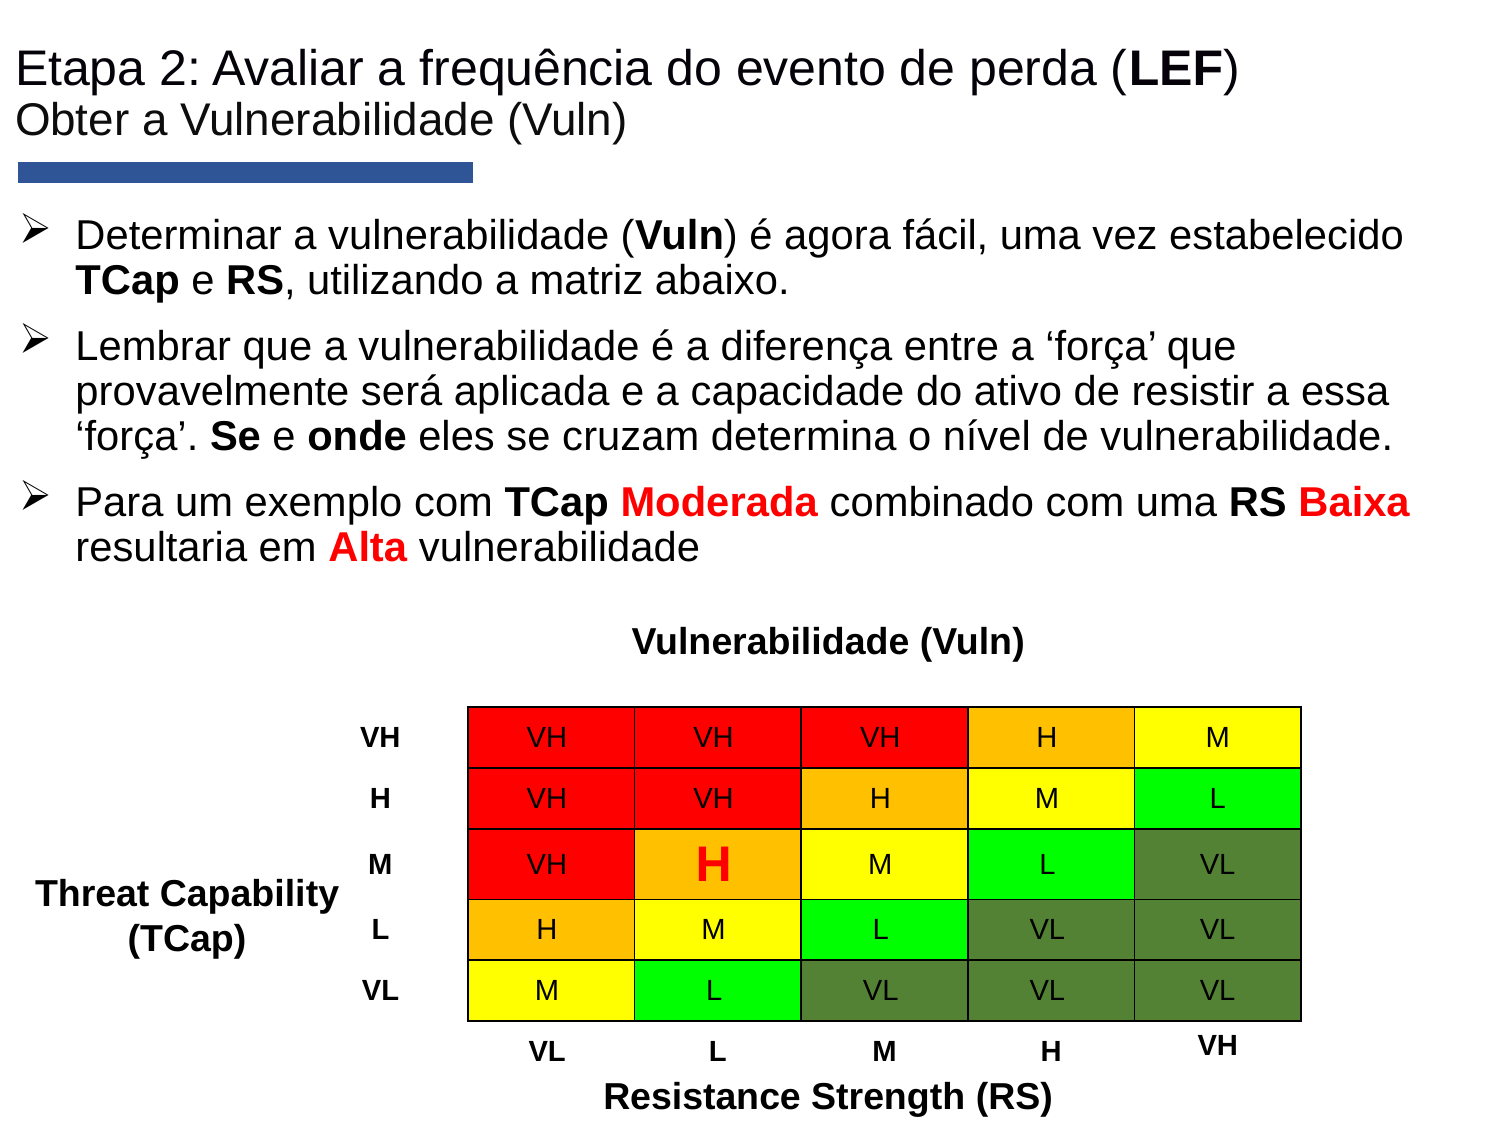

# Etapa 2: Avaliar a frequência do evento de perda (LEF) Obter a Vulnerabilidade (Vuln)
Determinar a vulnerabilidade (Vuln) é agora fácil, uma vez estabelecido TCap e RS, utilizando a matriz abaixo.
Lembrar que a vulnerabilidade é a diferença entre a ‘força’ que provavelmente será aplicada e a capacidade do ativo de resistir a essa ‘força’. Se e onde eles se cruzam determina o nível de vulnerabilidade.
Para um exemplo com TCap Moderada combinado com uma RS Baixa resultaria em Alta vulnerabilidade

Vulnerabilidade (Vuln)
| VH | VH | VH | VH | H | M |
| --- | --- | --- | --- | --- | --- |
| H | VH | VH | H | M | L |
| M | VH | H | M | L | VL |
| L | H | M | L | VL | VL |
| VL | M | L | VL | VL | VL |
|  | VL | L | M | H | VH |
Threat Capability
(TCap)
Resistance Strength (RS)